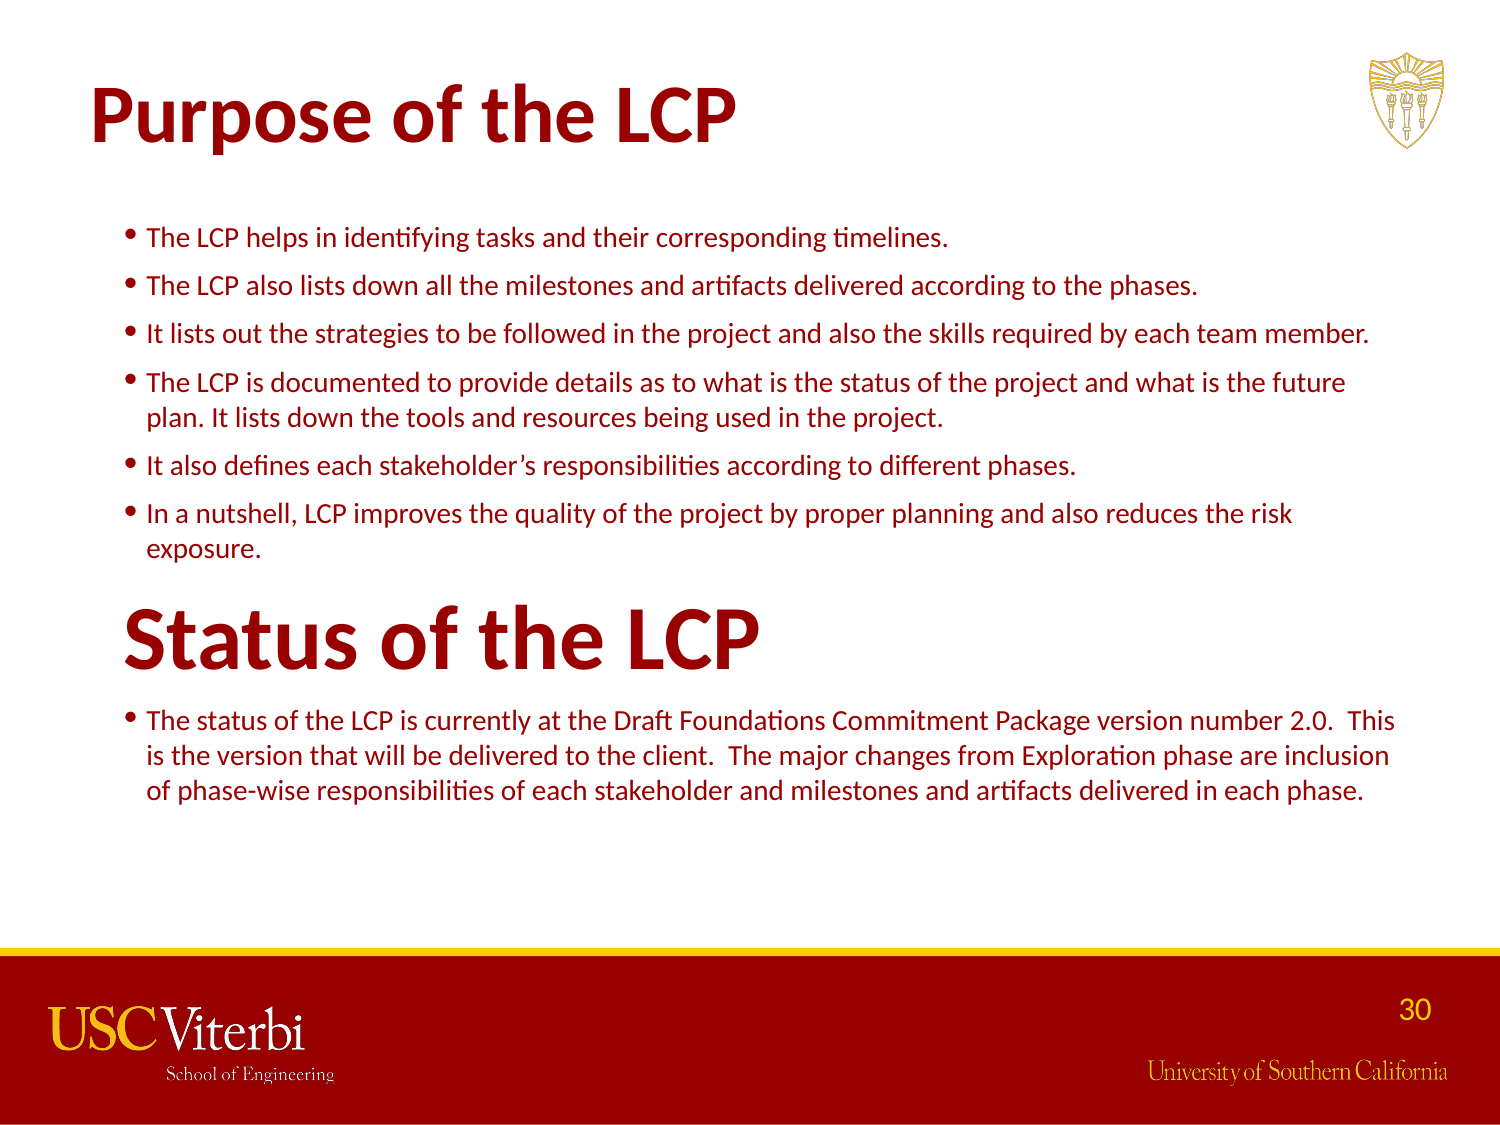

# Purpose of the LCP
The LCP helps in identifying tasks and their corresponding timelines.
The LCP also lists down all the milestones and artifacts delivered according to the phases.
It lists out the strategies to be followed in the project and also the skills required by each team member.
The LCP is documented to provide details as to what is the status of the project and what is the future plan. It lists down the tools and resources being used in the project.
It also defines each stakeholder’s responsibilities according to different phases.
In a nutshell, LCP improves the quality of the project by proper planning and also reduces the risk exposure.
Status of the LCP
The status of the LCP is currently at the Draft Foundations Commitment Package version number 2.0.  This is the version that will be delivered to the client.  The major changes from Exploration phase are inclusion of phase-wise responsibilities of each stakeholder and milestones and artifacts delivered in each phase.
30